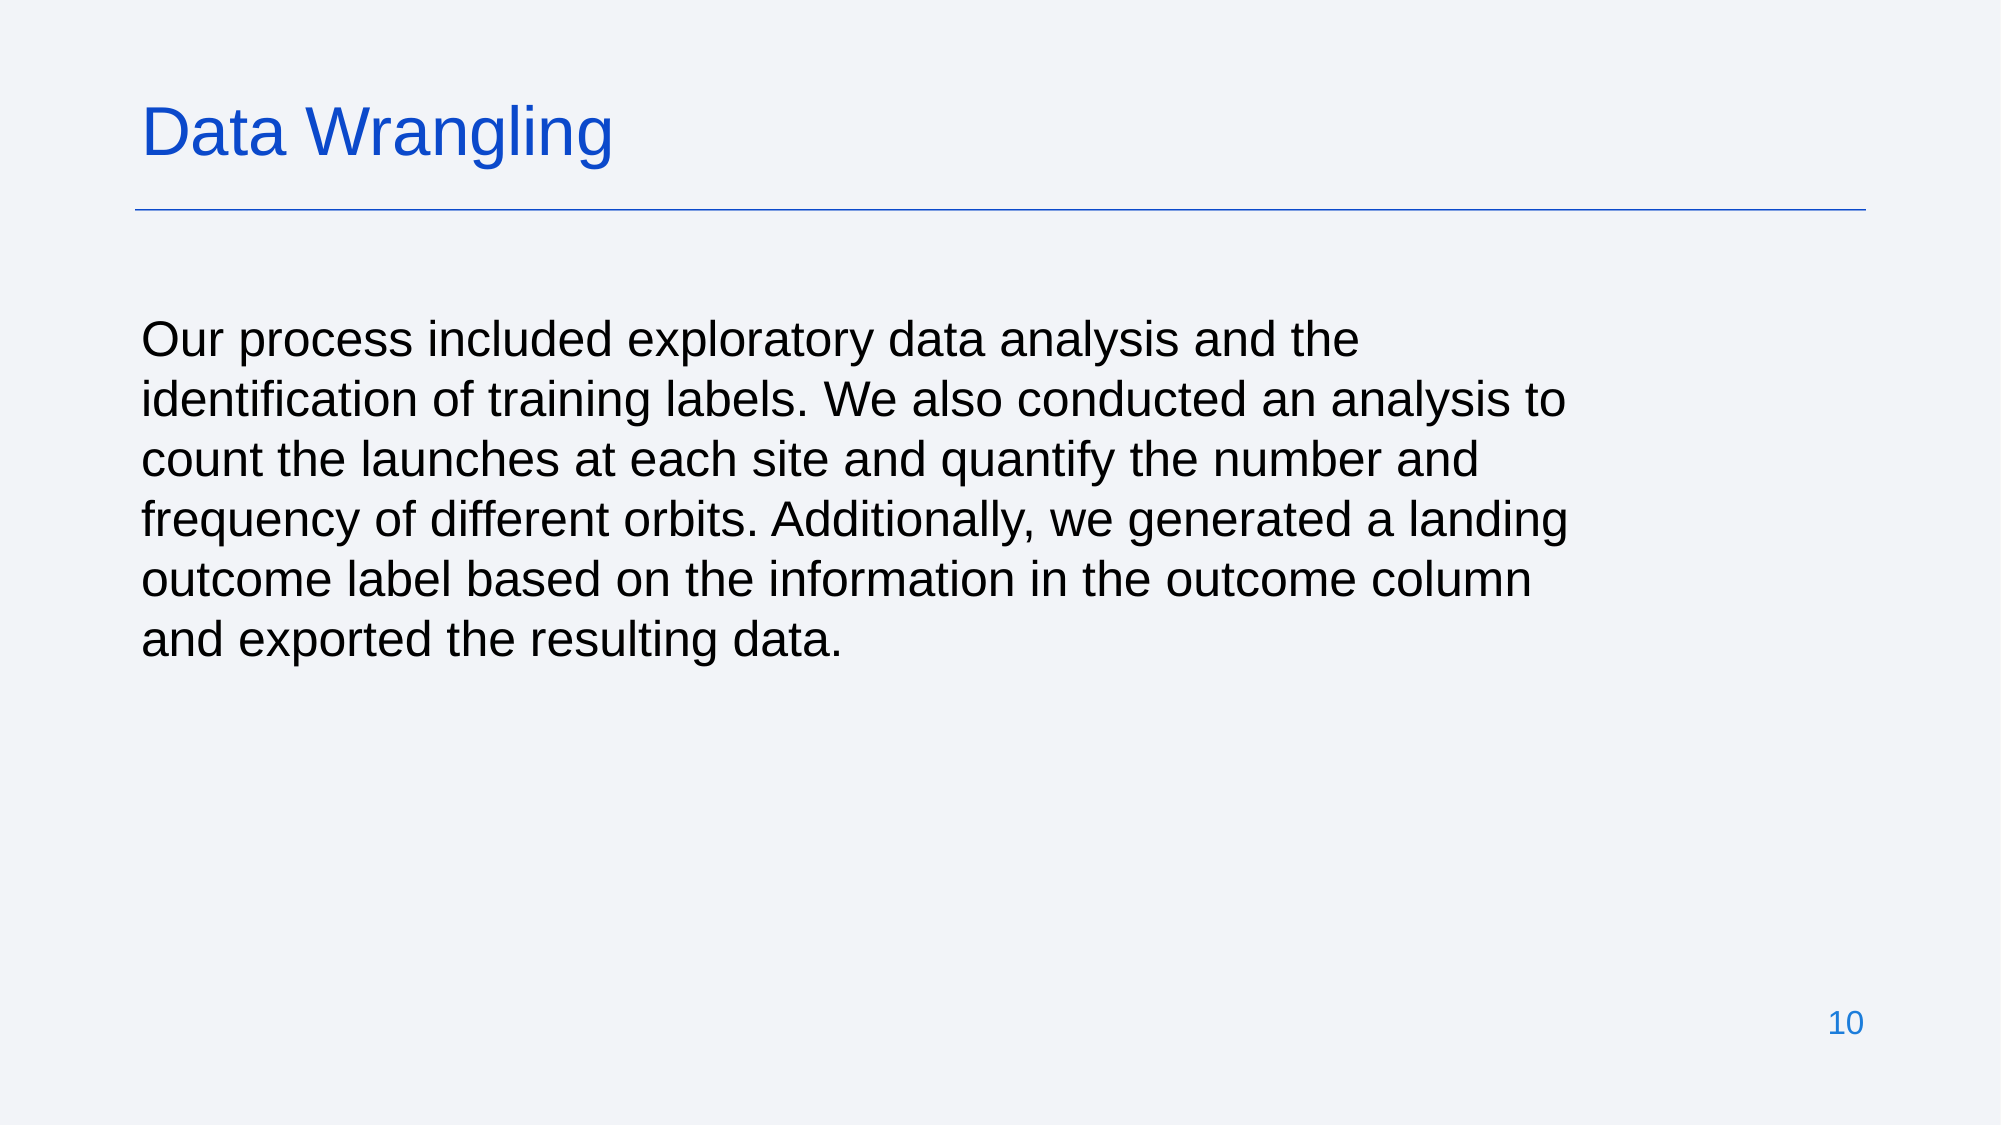

Data Wrangling
Our process included exploratory data analysis and the identification of training labels. We also conducted an analysis to count the launches at each site and quantify the number and frequency of different orbits. Additionally, we generated a landing outcome label based on the information in the outcome column and exported the resulting data.

10